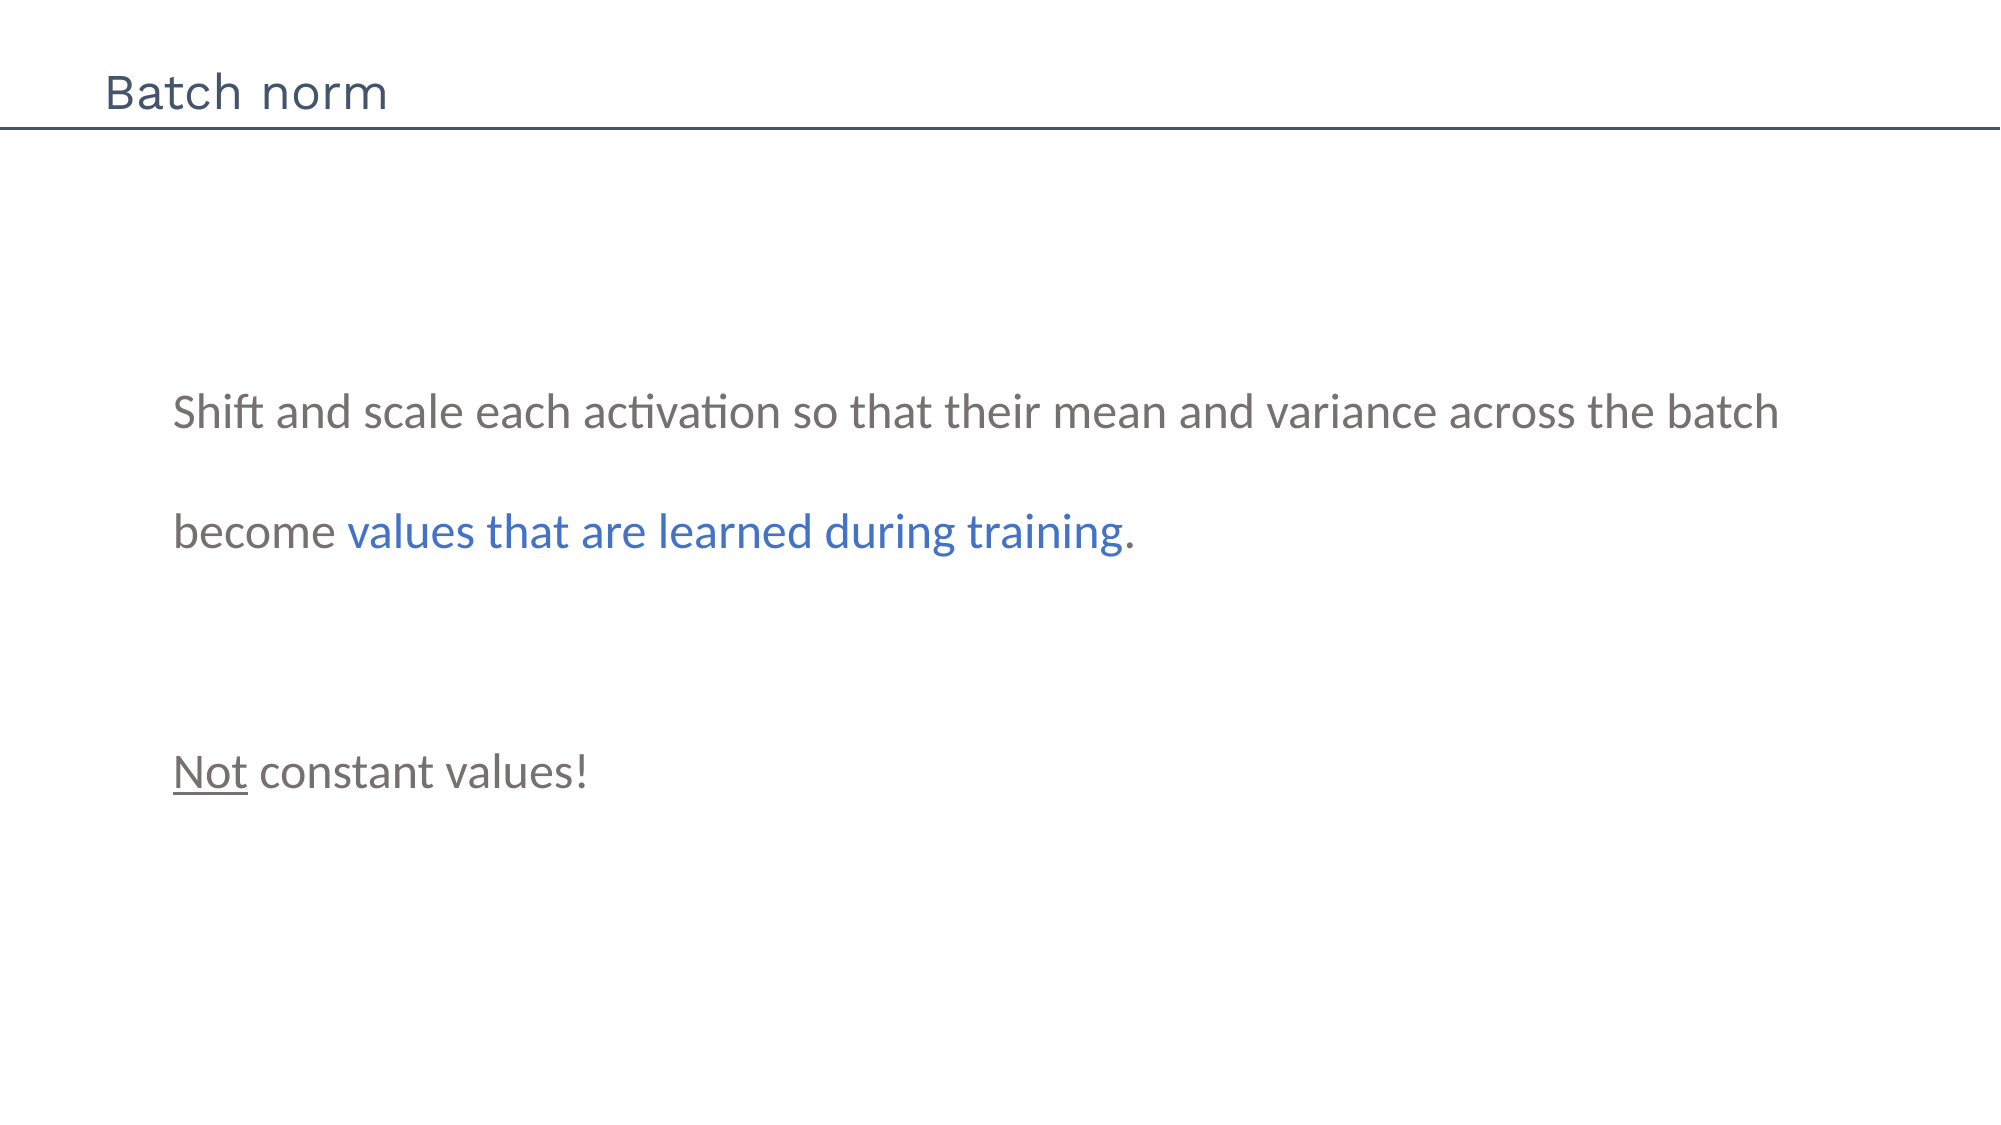

Batch norm
Shift and scale each activation so that their mean and variance across the batch become values that are learned during training.

Not constant values!